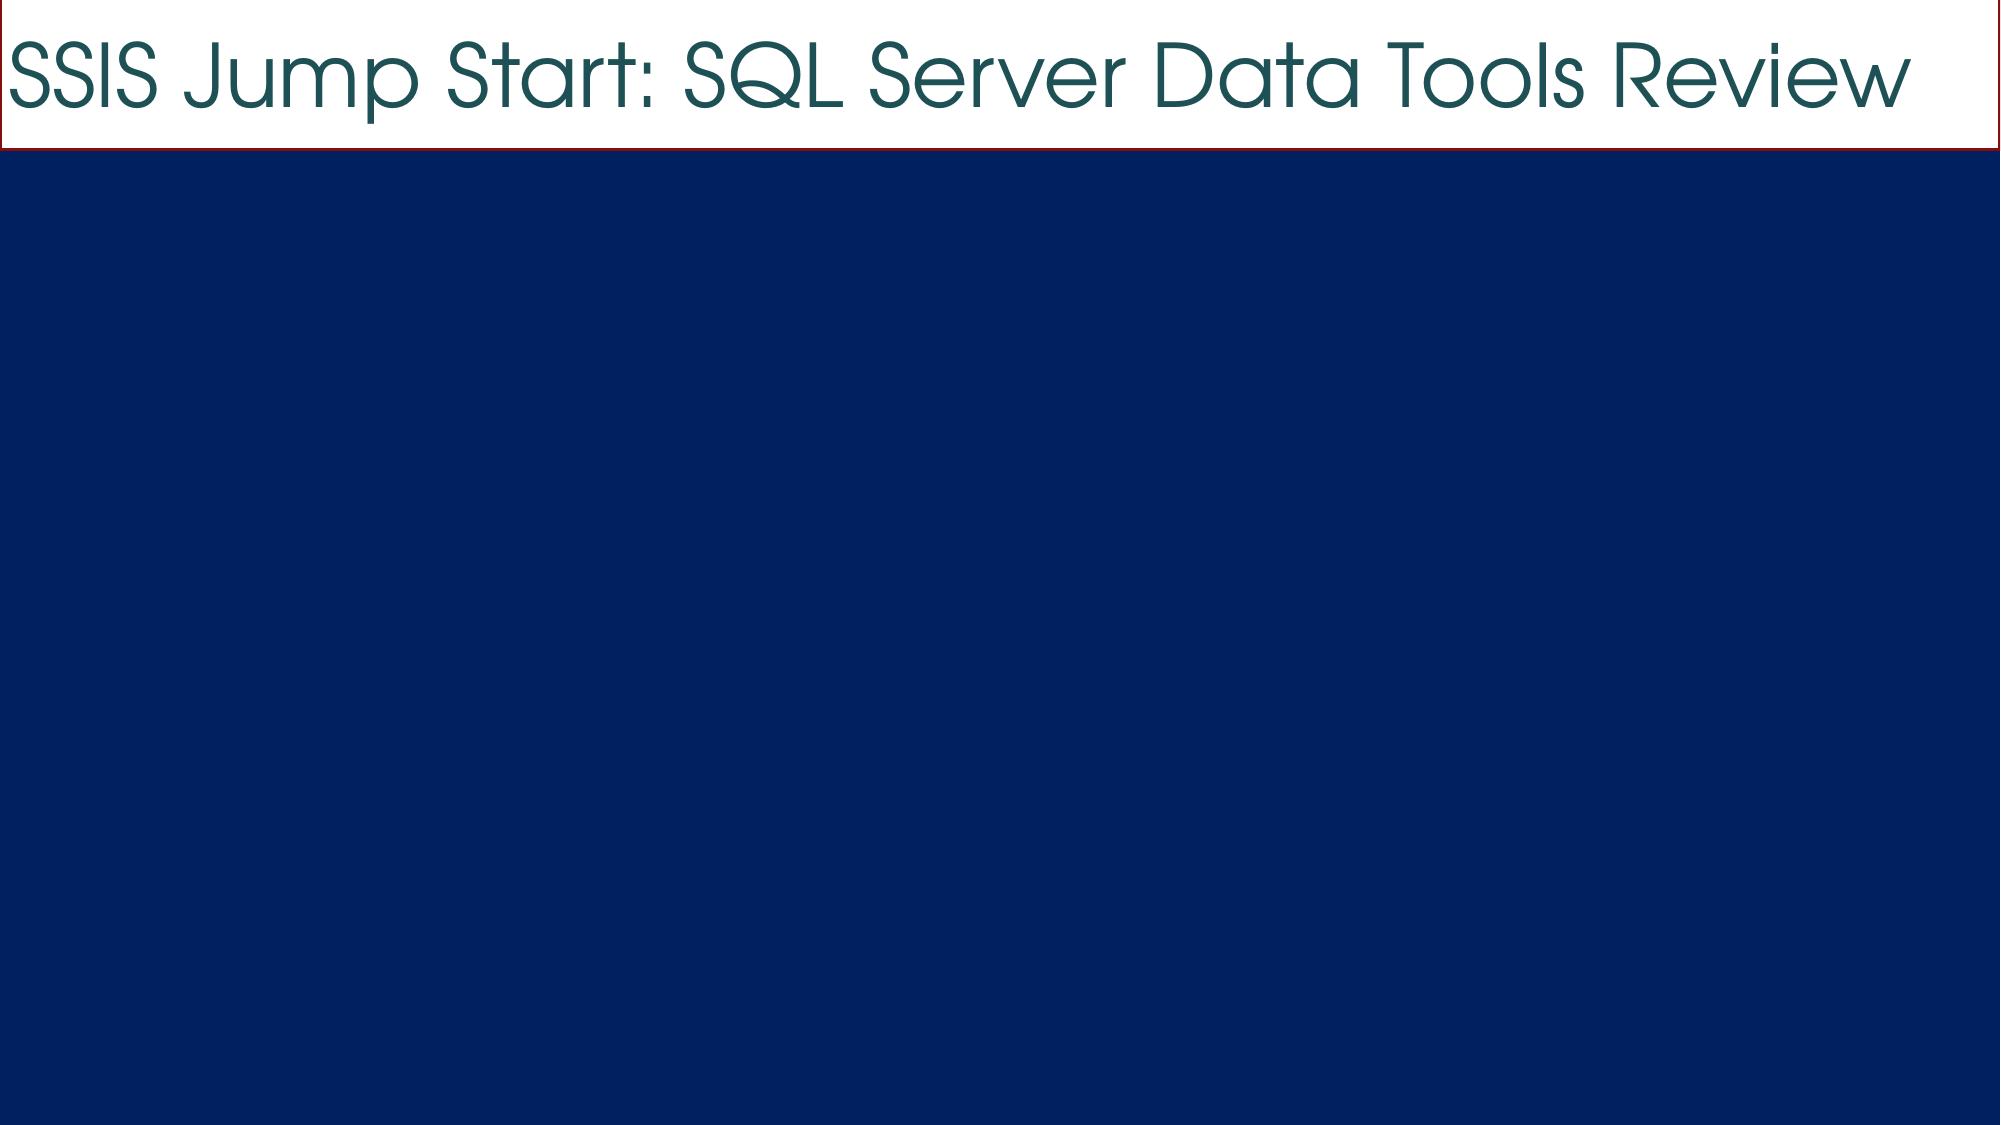

SSIS Jump Start: SQL Server Data Tools Review